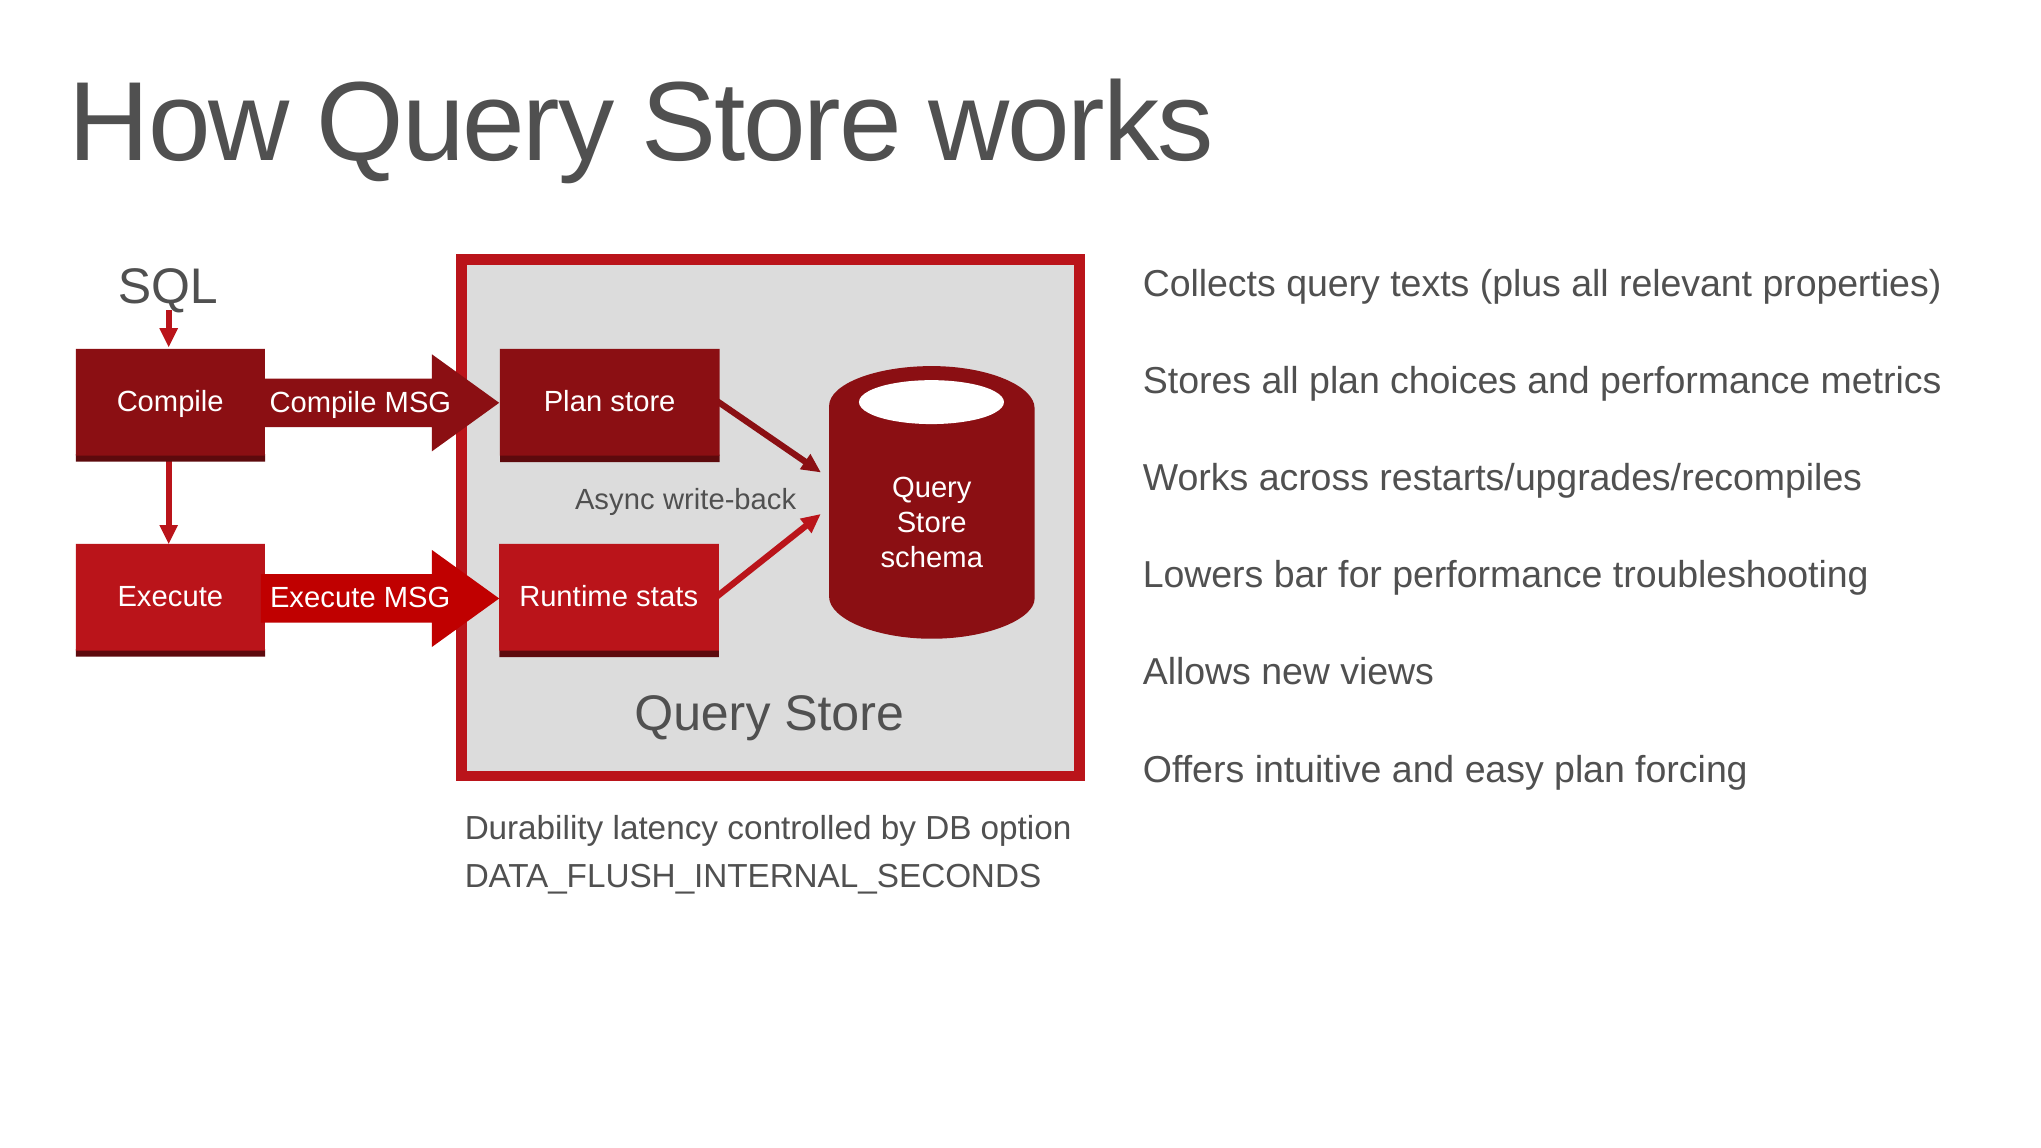

# How Query Store works
SQL

Compile

Plan store

Query Store schema
Compile MSG
Async write-back
Execute

Runtime stats

Execute MSG
Query Store
Durability latency controlled by DB option
DATA_FLUSH_INTERNAL_SECONDS
Collects query texts (plus all relevant properties)
Stores all plan choices and performance metrics
Works across restarts/upgrades/recompiles
Lowers bar for performance troubleshooting
Allows new views
Offers intuitive and easy plan forcing